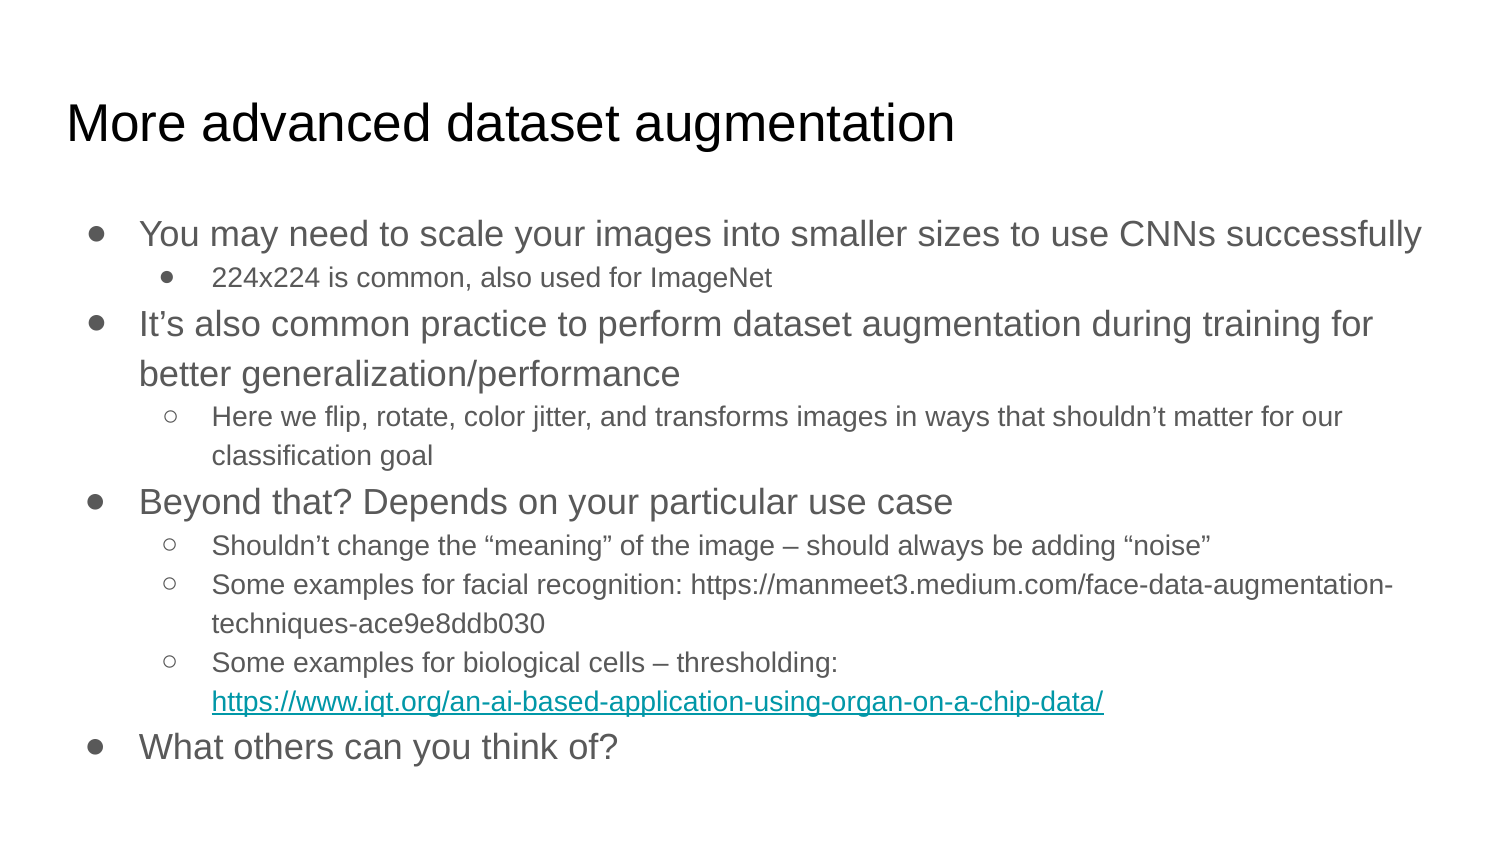

# More advanced dataset augmentation
You may need to scale your images into smaller sizes to use CNNs successfully
224x224 is common, also used for ImageNet
It’s also common practice to perform dataset augmentation during training for better generalization/performance
Here we flip, rotate, color jitter, and transforms images in ways that shouldn’t matter for our classification goal
Beyond that? Depends on your particular use case
Shouldn’t change the “meaning” of the image – should always be adding “noise”
Some examples for facial recognition: https://manmeet3.medium.com/face-data-augmentation-techniques-ace9e8ddb030
Some examples for biological cells – thresholding: https://www.iqt.org/an-ai-based-application-using-organ-on-a-chip-data/
What others can you think of?